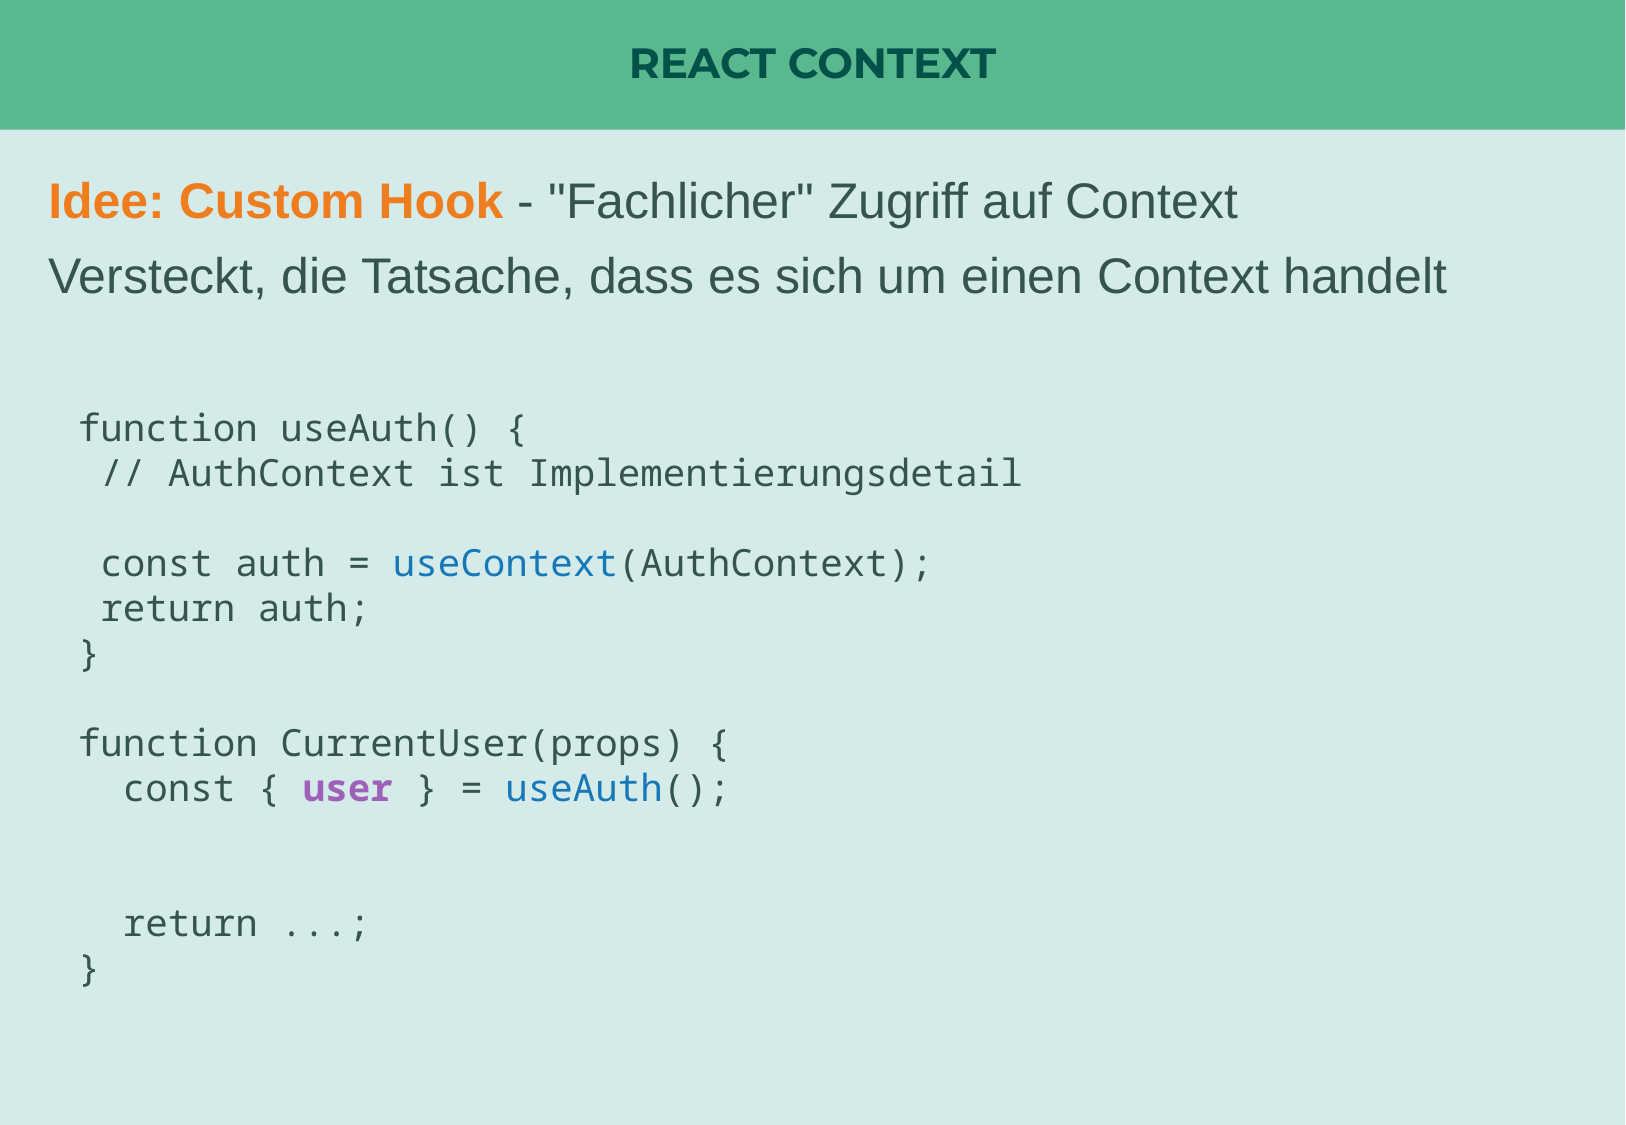

# React Context
Idee: Custom Hook - "Fachlicher" Zugriff auf Context
Versteckt, die Tatsache, dass es sich um einen Context handelt

function useAuth() {
 // AuthContext ist Implementierungsdetail

 const auth = useContext(AuthContext);
 return auth;
}

function CurrentUser(props) {
  const { user } = useAuth();

  return ...;
}

Beispiel: ChatPage oder Tabs

Beispiel: UserStatsPage für fetch ?